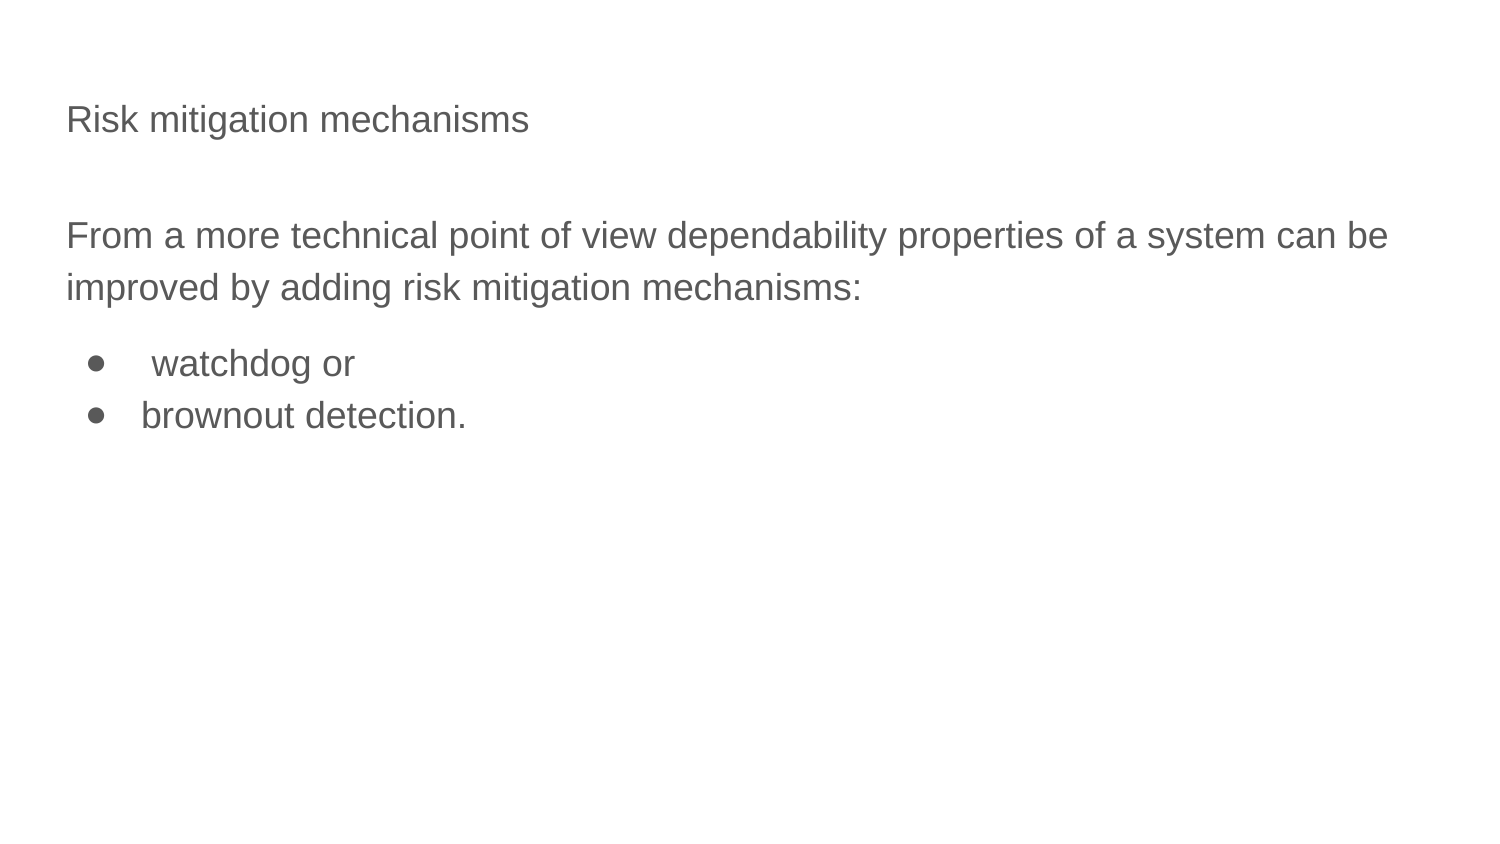

# Risk mitigation mechanisms
From a more technical point of view dependability properties of a system can be improved by adding risk mitigation mechanisms:
 watchdog or
brownout detection.